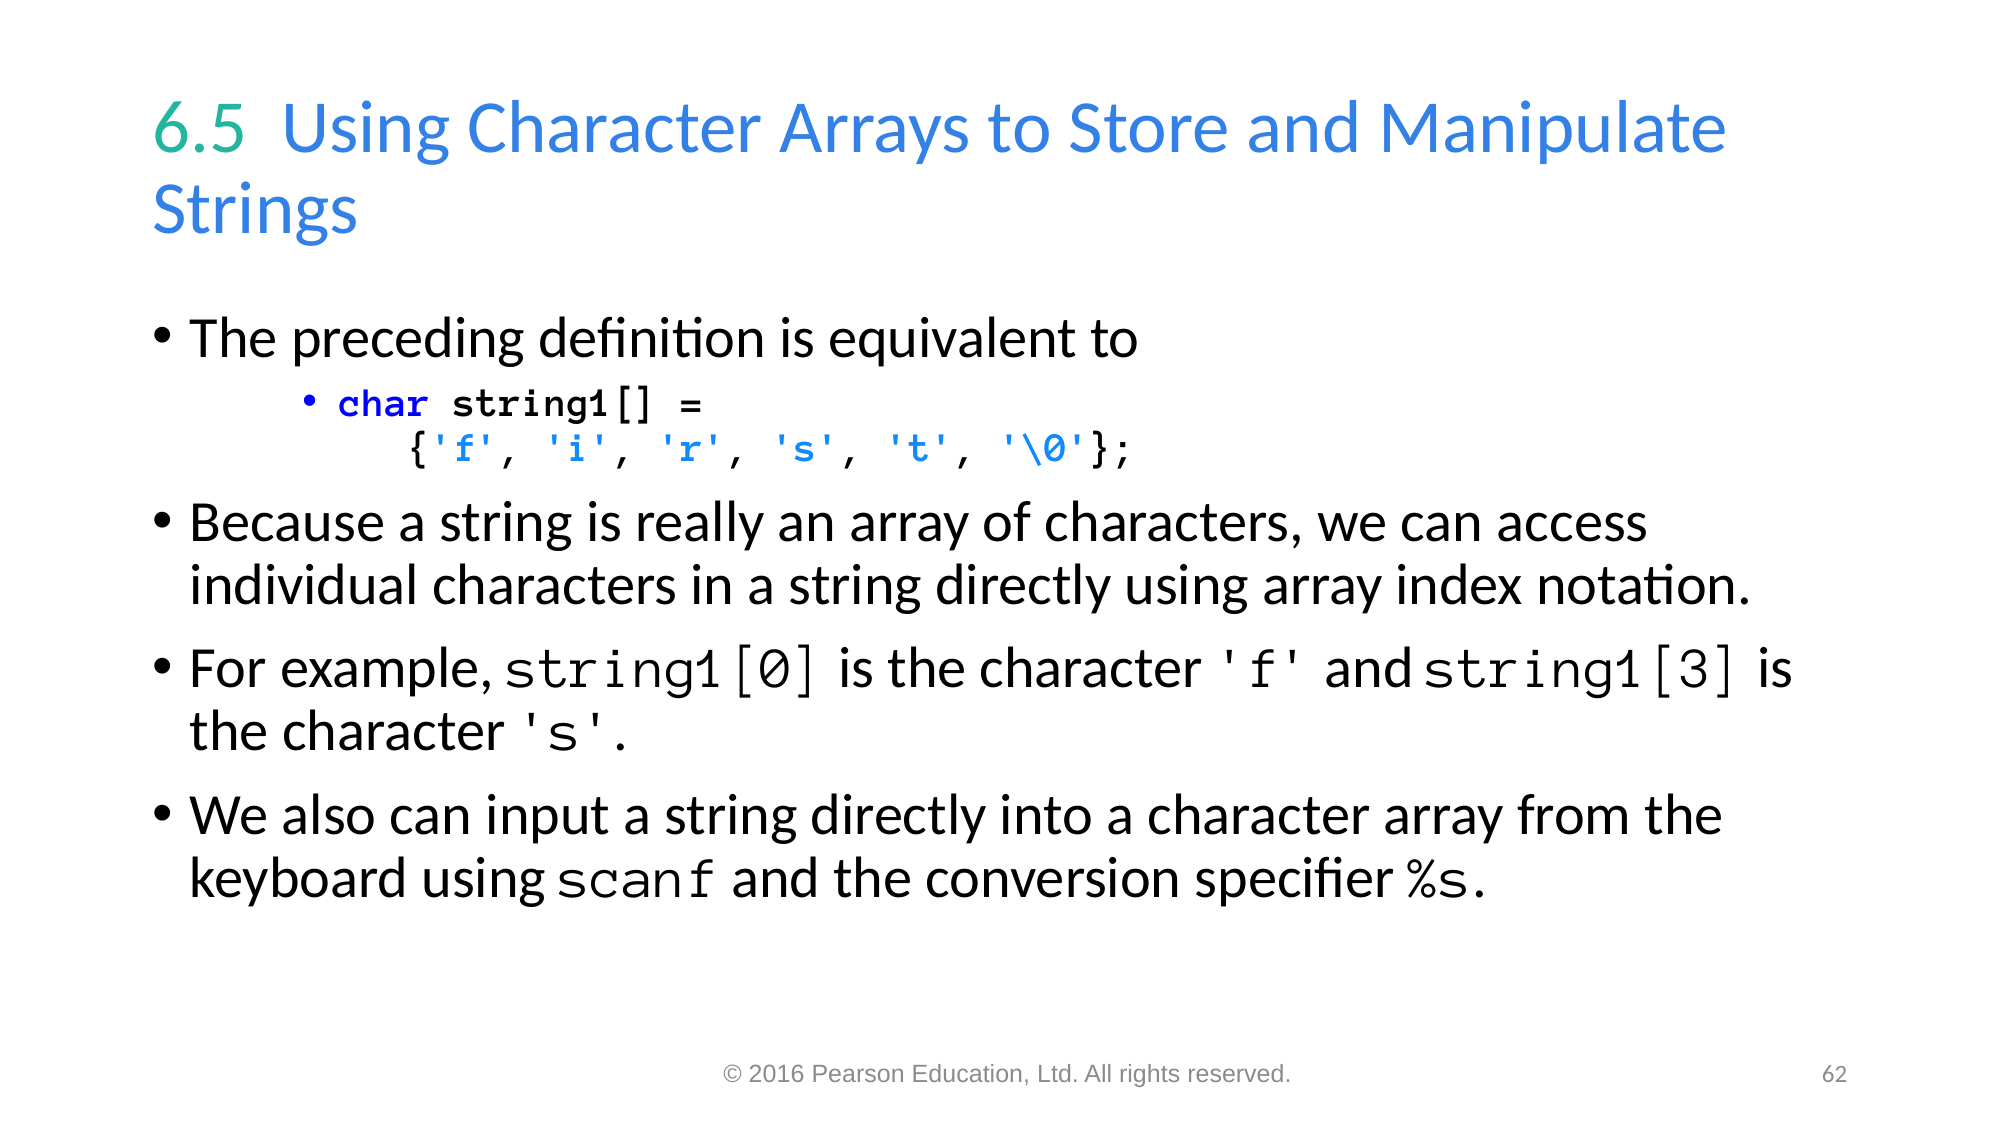

# 6.5  Using Character Arrays to Store and Manipulate Strings
The preceding definition is equivalent to
char string1[] =
   {'f', 'i', 'r', 's', 't', '\0'};
Because a string is really an array of characters, we can access individual characters in a string directly using array index notation.
For example, string1[0] is the character 'f' and string1[3] is the character 's'.
We also can input a string directly into a character array from the keyboard using scanf and the conversion specifier %s.
62
© 2016 Pearson Education, Ltd. All rights reserved.